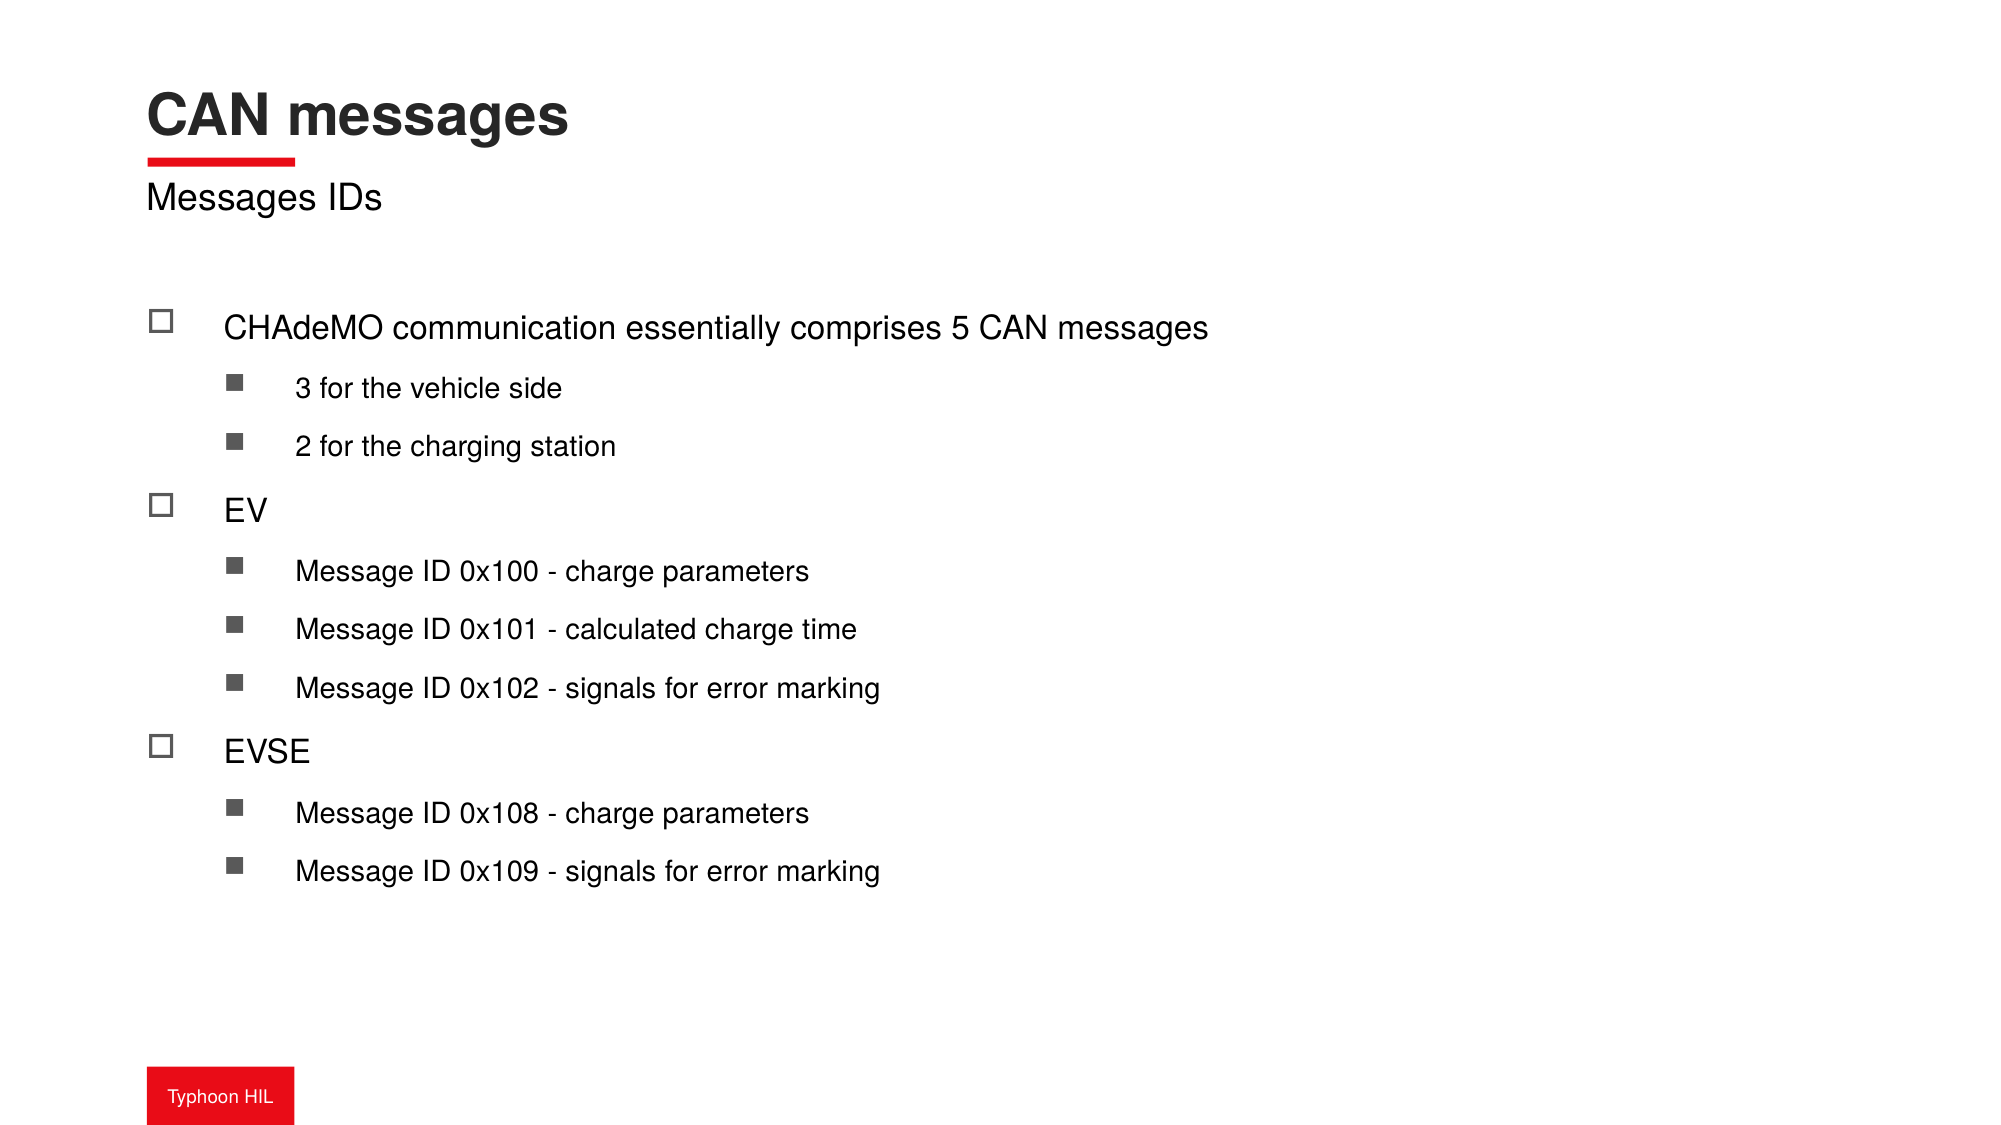

# CAN messages
Messages IDs
CHAdeMO communication essentially comprises 5 CAN messages
3 for the vehicle side
2 for the charging station
EV
Message ID 0x100 - charge parameters
Message ID 0x101 - calculated charge time
Message ID 0x102 - signals for error marking
EVSE
Message ID 0x108 - charge parameters
Message ID 0x109 - signals for error marking